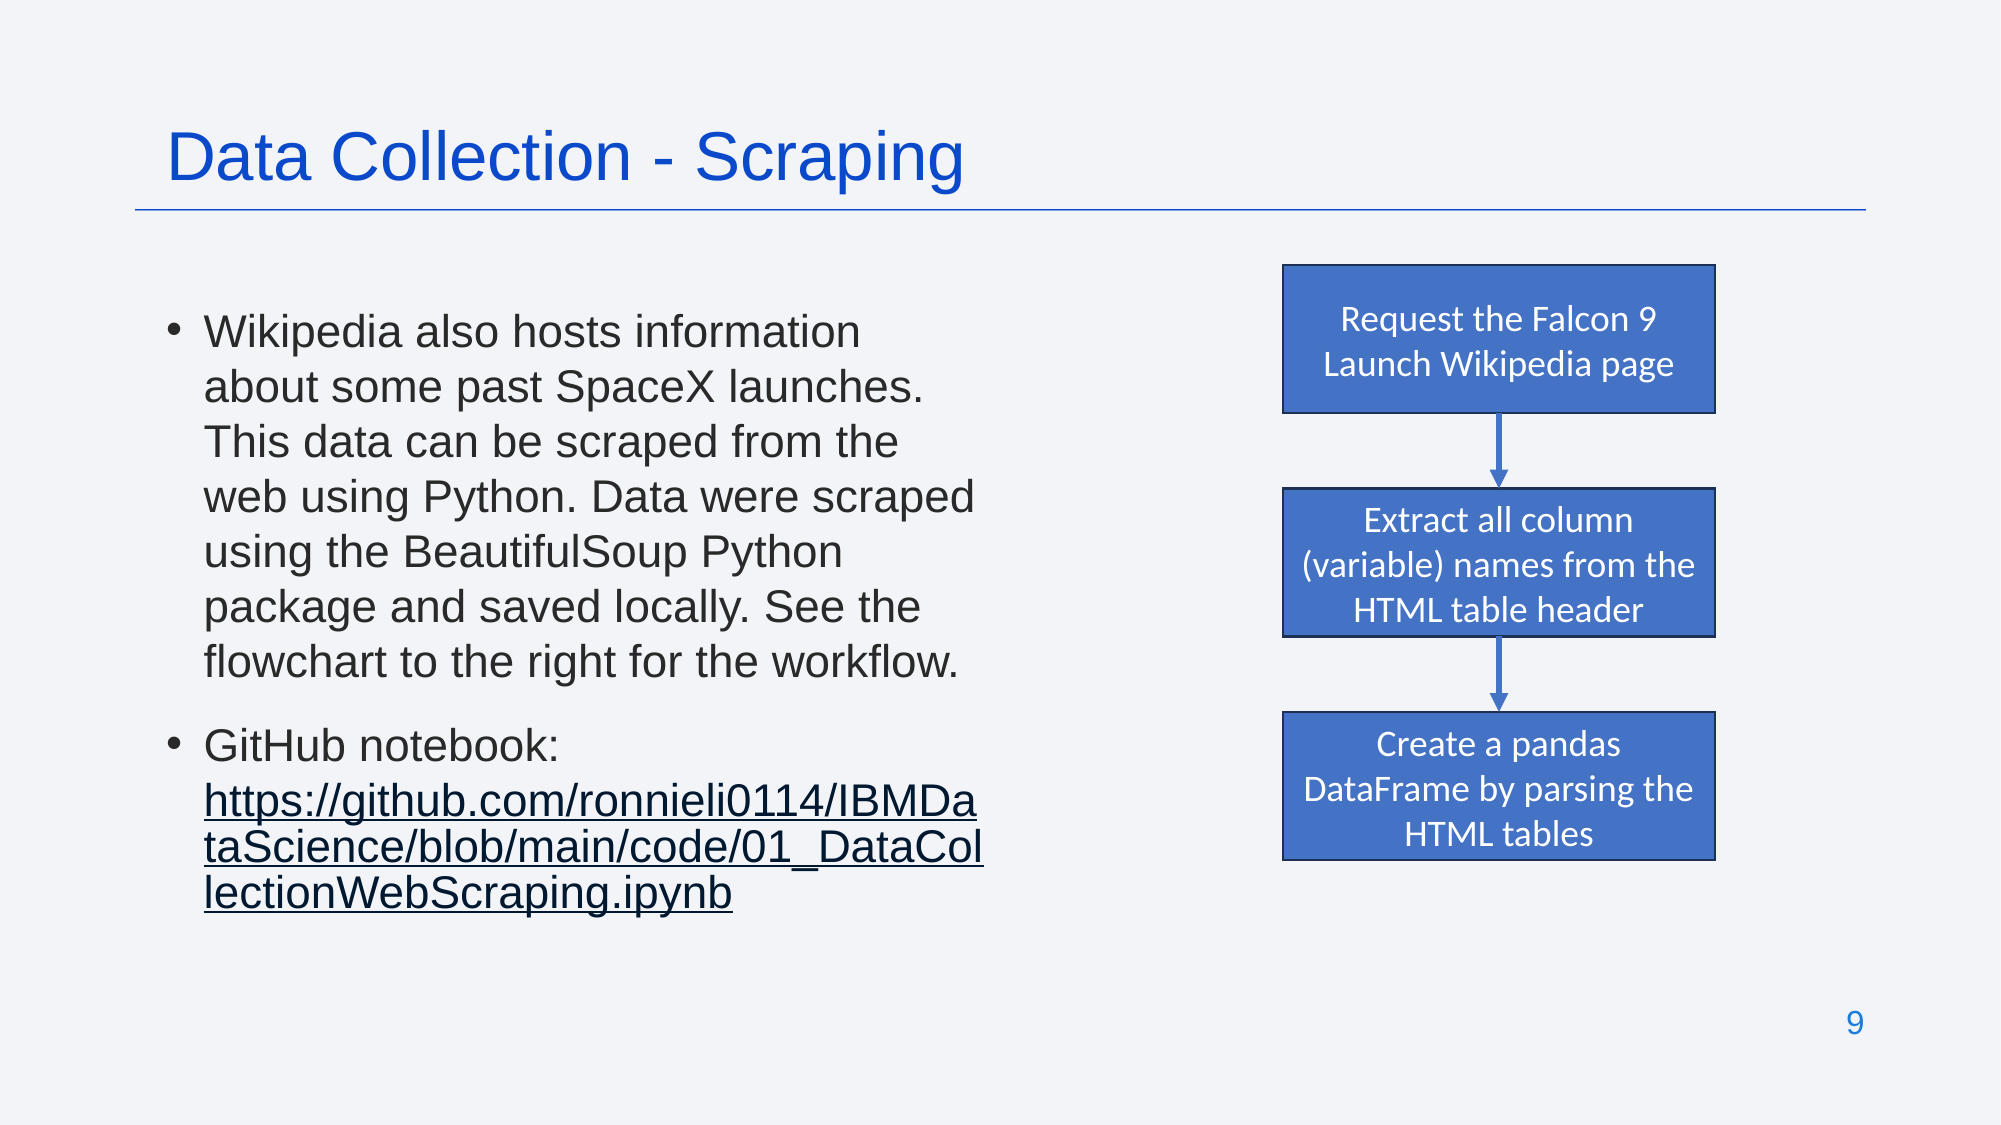

Data Collection - Scraping
Request the Falcon 9 Launch Wikipedia page
Extract all column (variable) names from the HTML table header
Create a pandas DataFrame by parsing the HTML tables
Wikipedia also hosts information about some past SpaceX launches. This data can be scraped from the web using Python. Data were scraped using the BeautifulSoup Python package and saved locally. See the flowchart to the right for the workflow.
GitHub notebook: https://github.com/ronnieli0114/IBMDataScience/blob/main/code/01_DataCollectionWebScraping.ipynb
9